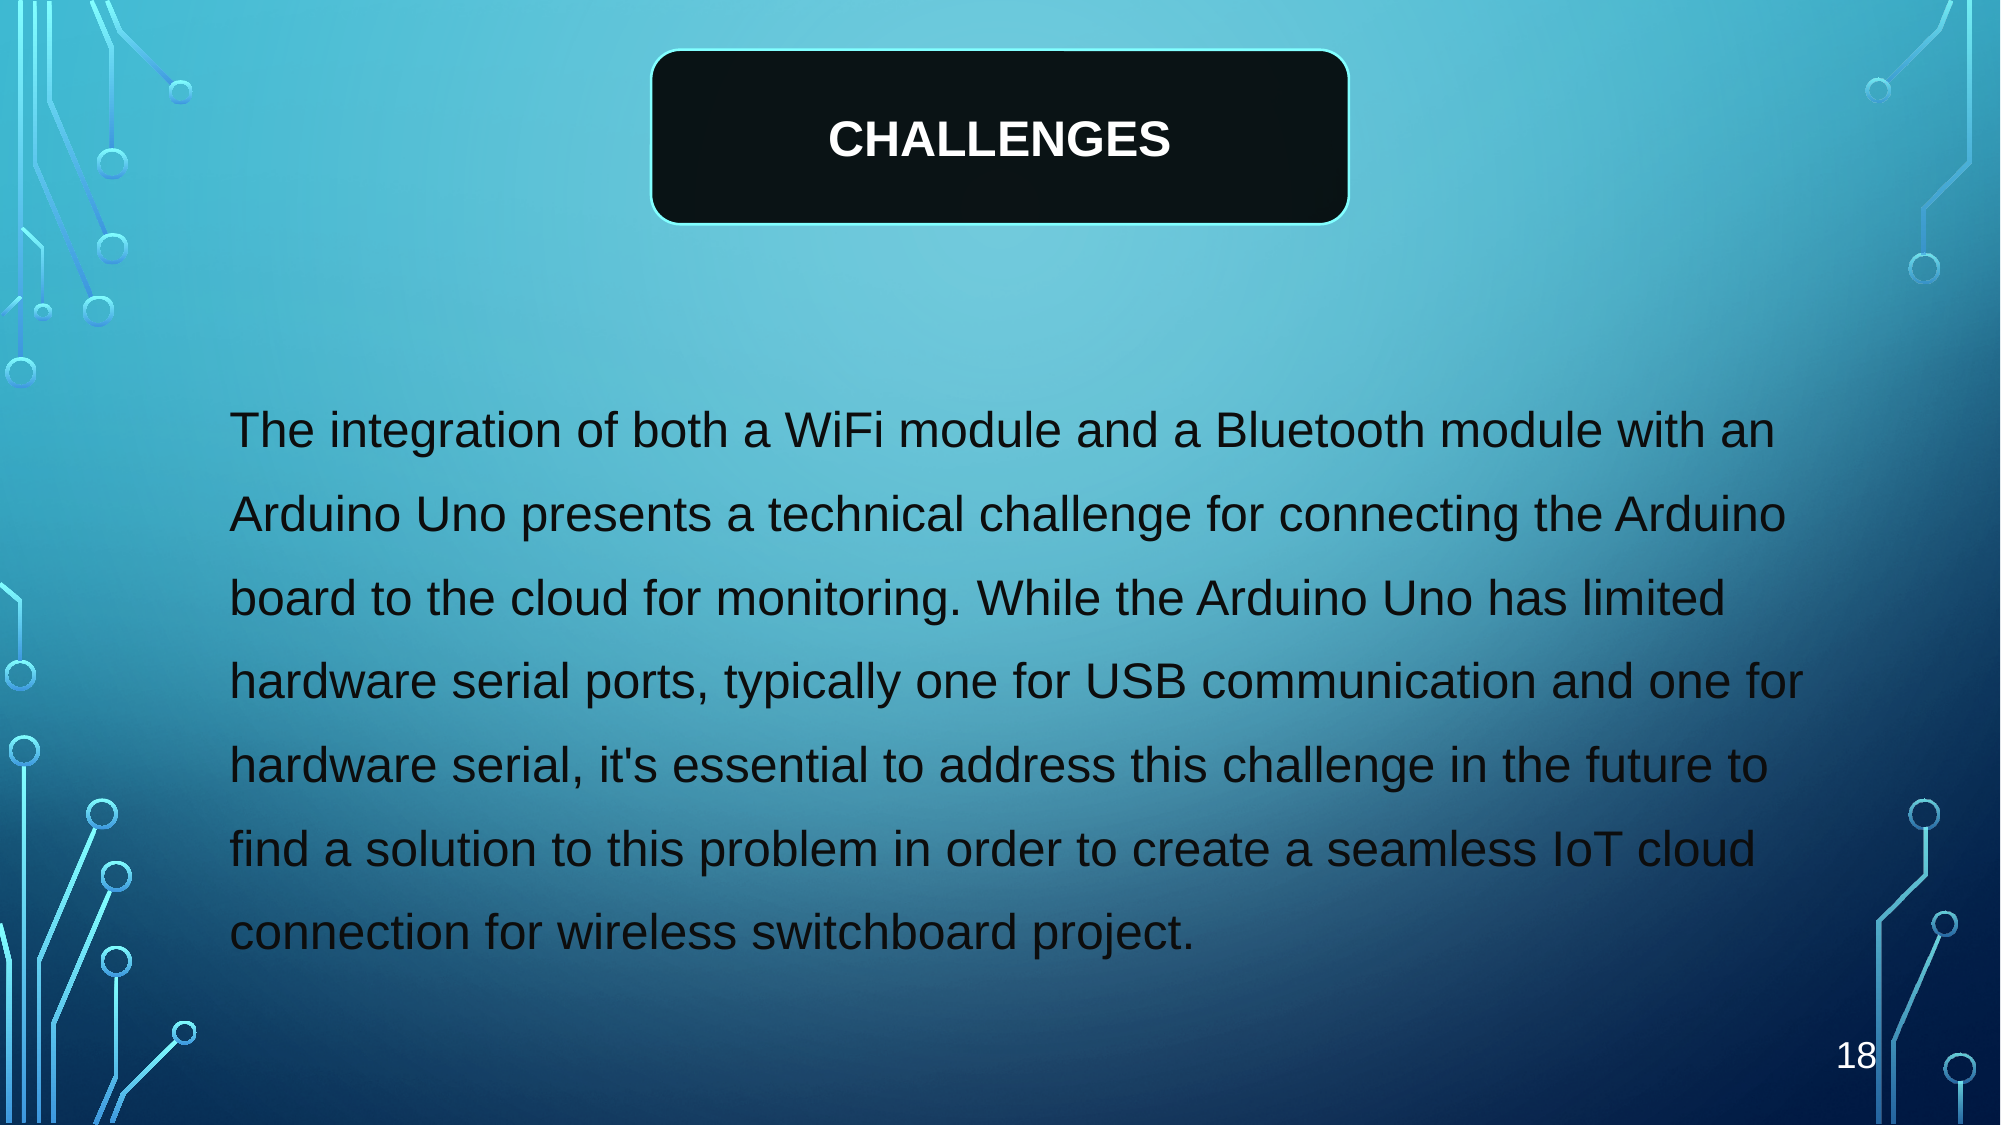

CHALLENGES
| The integration of both a WiFi module and a Bluetooth module with an Arduino Uno presents a technical challenge for connecting the Arduino board to the cloud for monitoring. While the Arduino Uno has limited hardware serial ports, typically one for USB communication and one for hardware serial, it's essential to address this challenge in the future to find a solution to this problem in order to create a seamless IoT cloud connection for wireless switchboard project. |
| --- |
| 18 |
| --- |